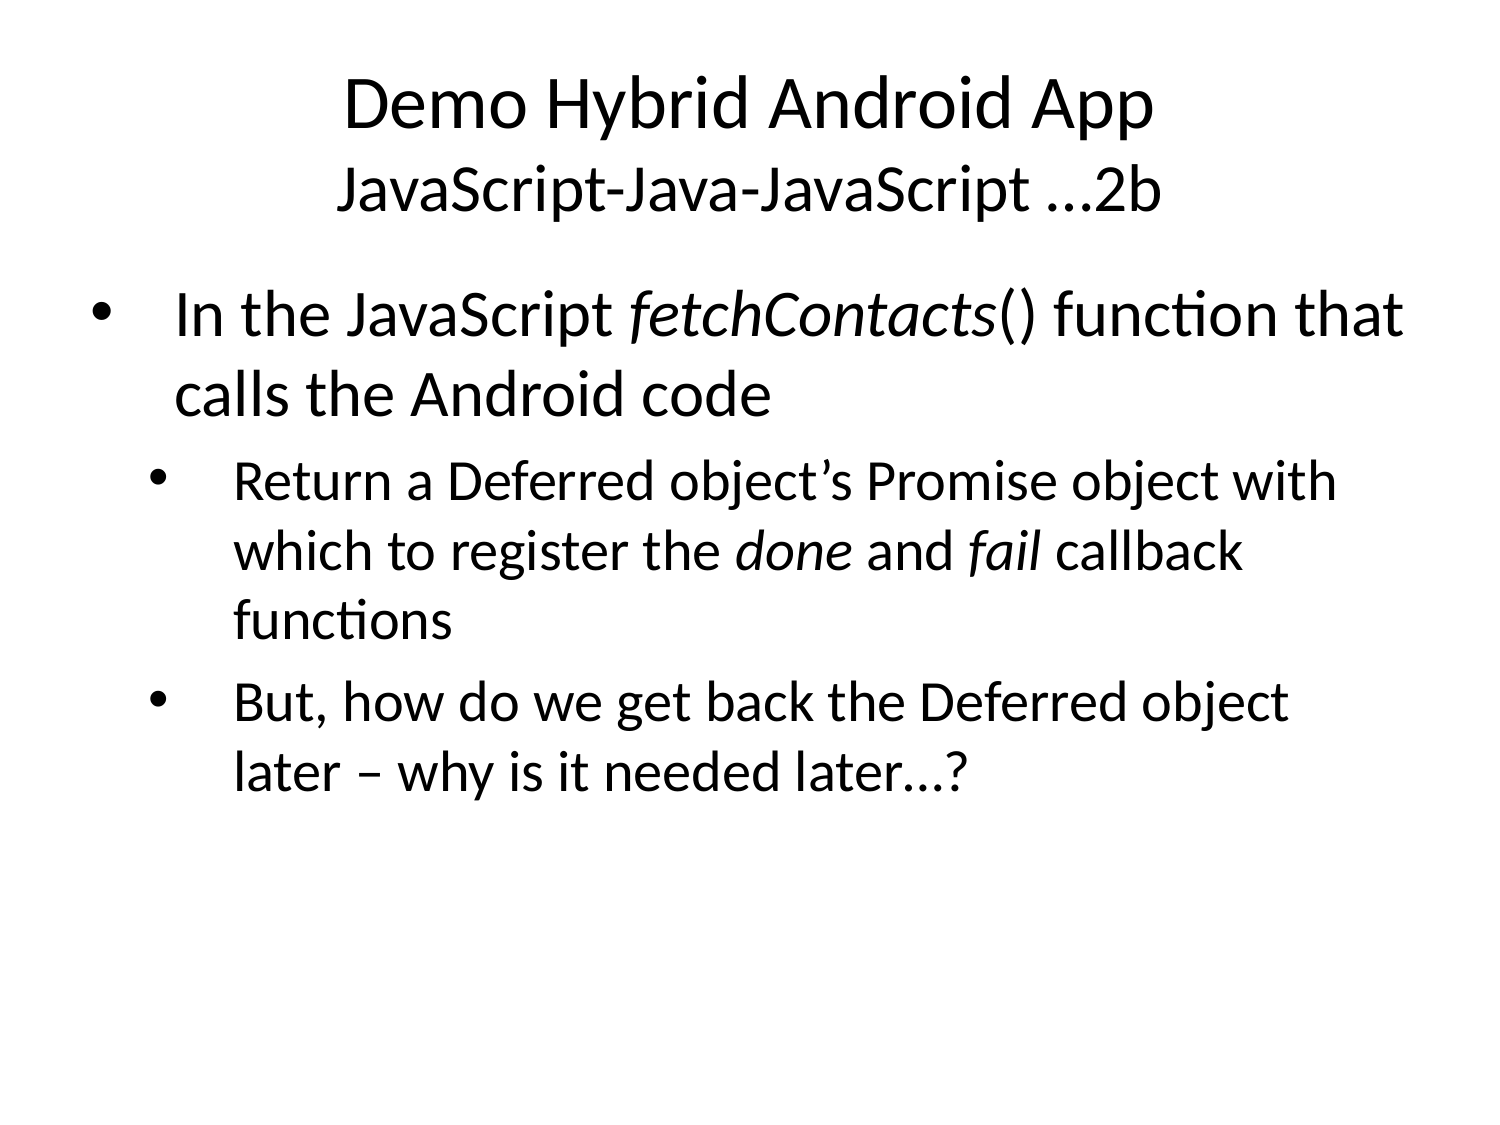

# Demo Hybrid Android App JavaScript-Java-JavaScript …2b
In the JavaScript fetchContacts() function that calls the Android code
Return a Deferred object’s Promise object with which to register the done and fail callback functions
But, how do we get back the Deferred object later – why is it needed later…?